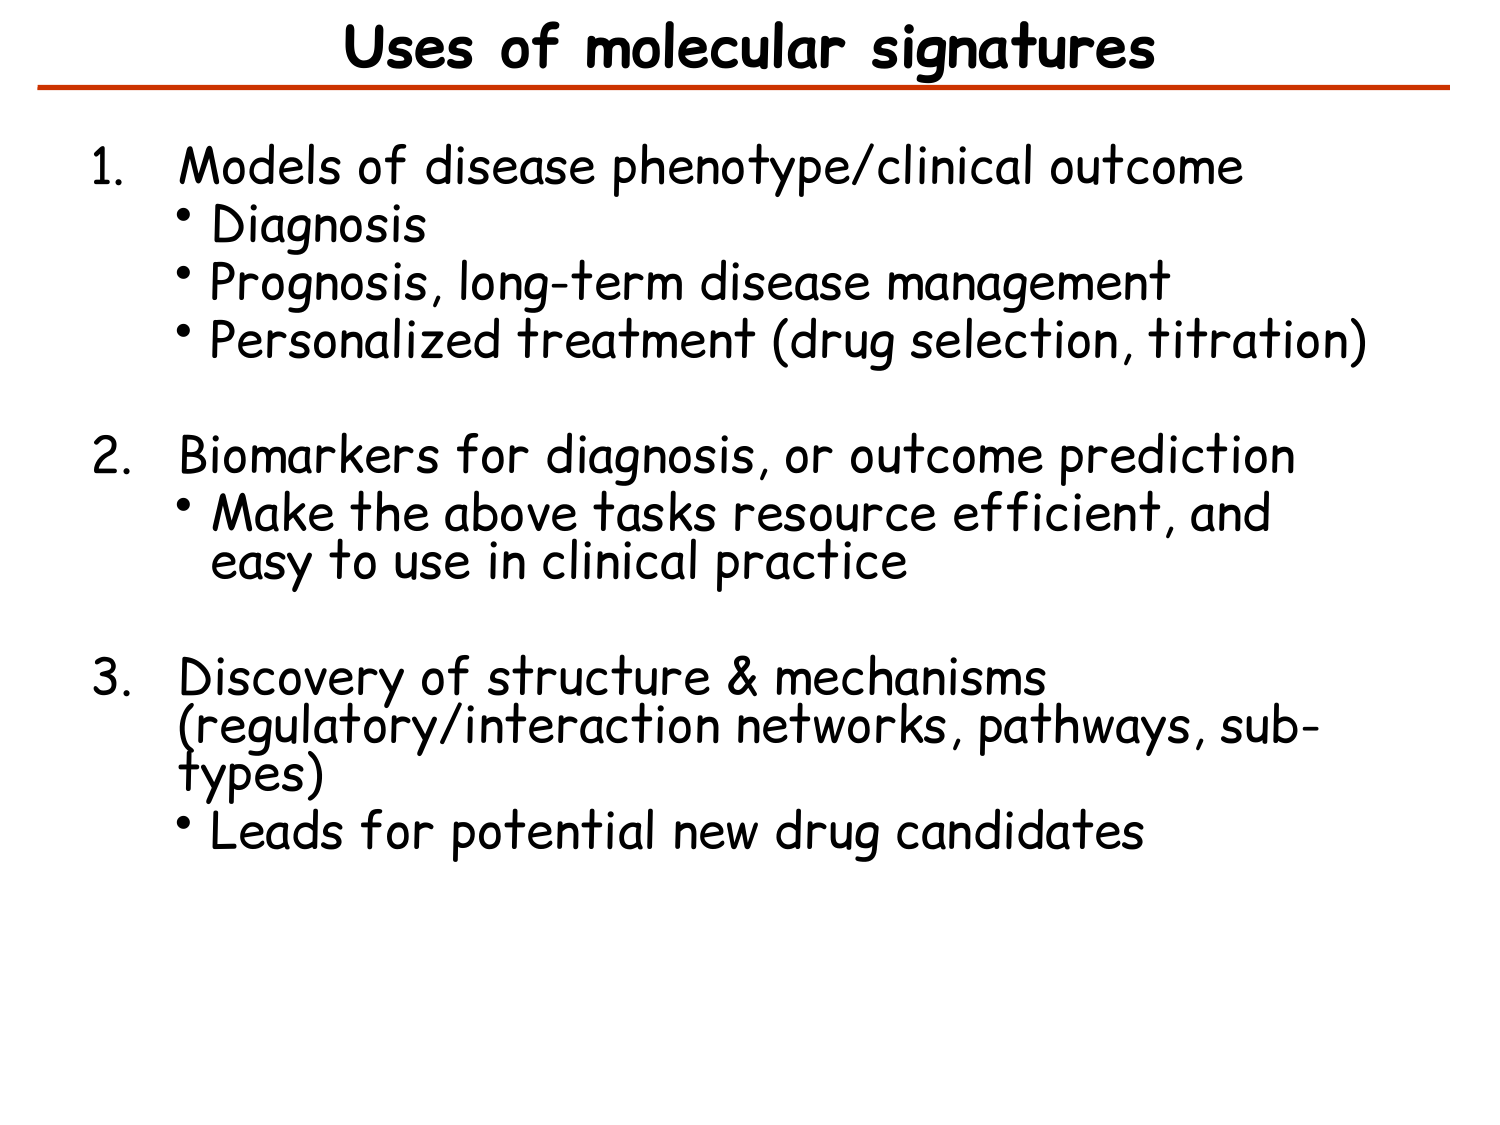

# Uses of molecular signatures

Models of disease phenotype/clinical outcome
Diagnosis
Prognosis, long-term disease management
Personalized treatment (drug selection, titration)

Biomarkers for diagnosis, or outcome prediction
Make the above tasks resource efficient, and easy to use in clinical practice

Discovery of structure & mechanisms (regulatory/interaction networks, pathways, sub-types)
Leads for potential new drug candidates